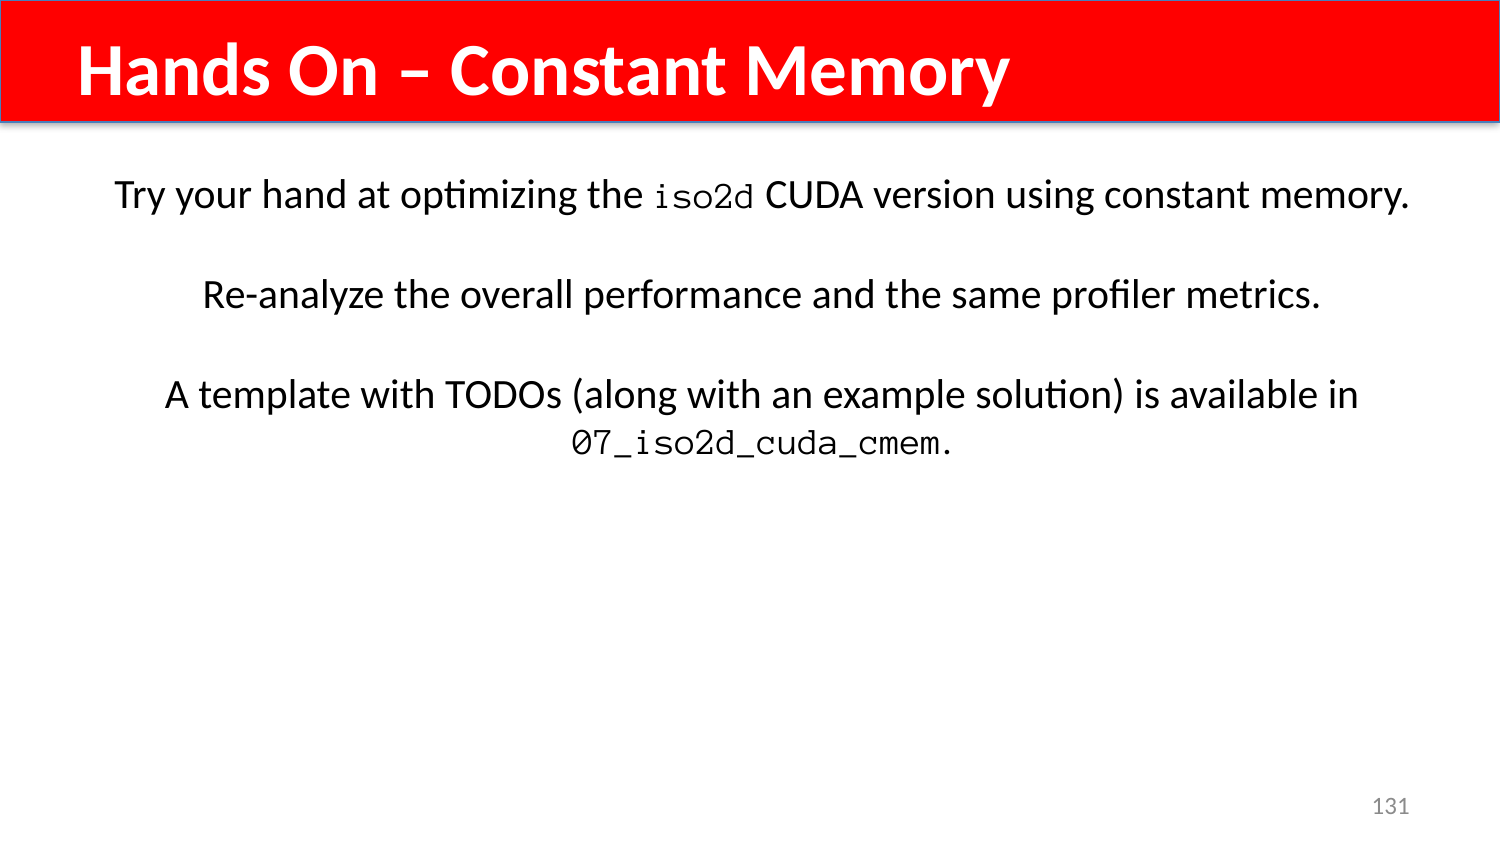

Hands On – Constant Memory
Try your hand at optimizing the iso2d CUDA version using constant memory.

Re-analyze the overall performance and the same profiler metrics.

A template with TODOs (along with an example solution) is available in 07_iso2d_cuda_cmem.
131